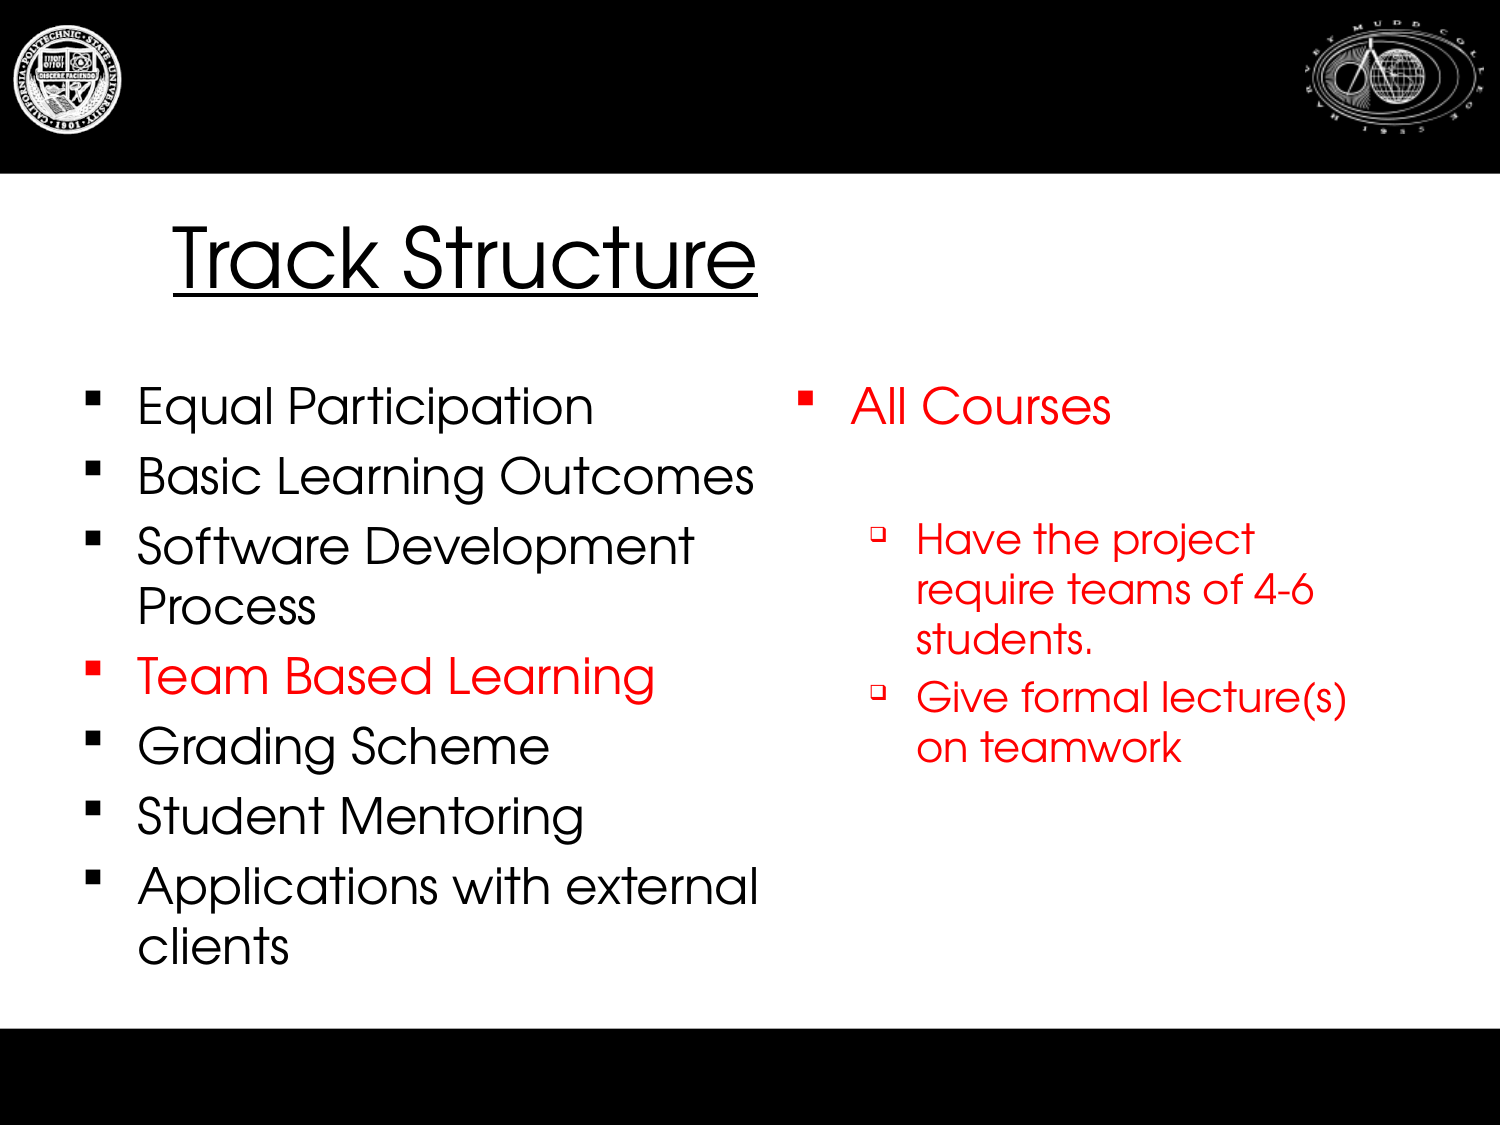

# Track Structure
Equal Participation
Basic Learning Outcomes
Software Development Process
Team Based Learning
Grading Scheme
Student Mentoring
Applications with external clients

All Courses

Have the project require teams of 4-6 students.
Give formal lecture(s) on teamwork